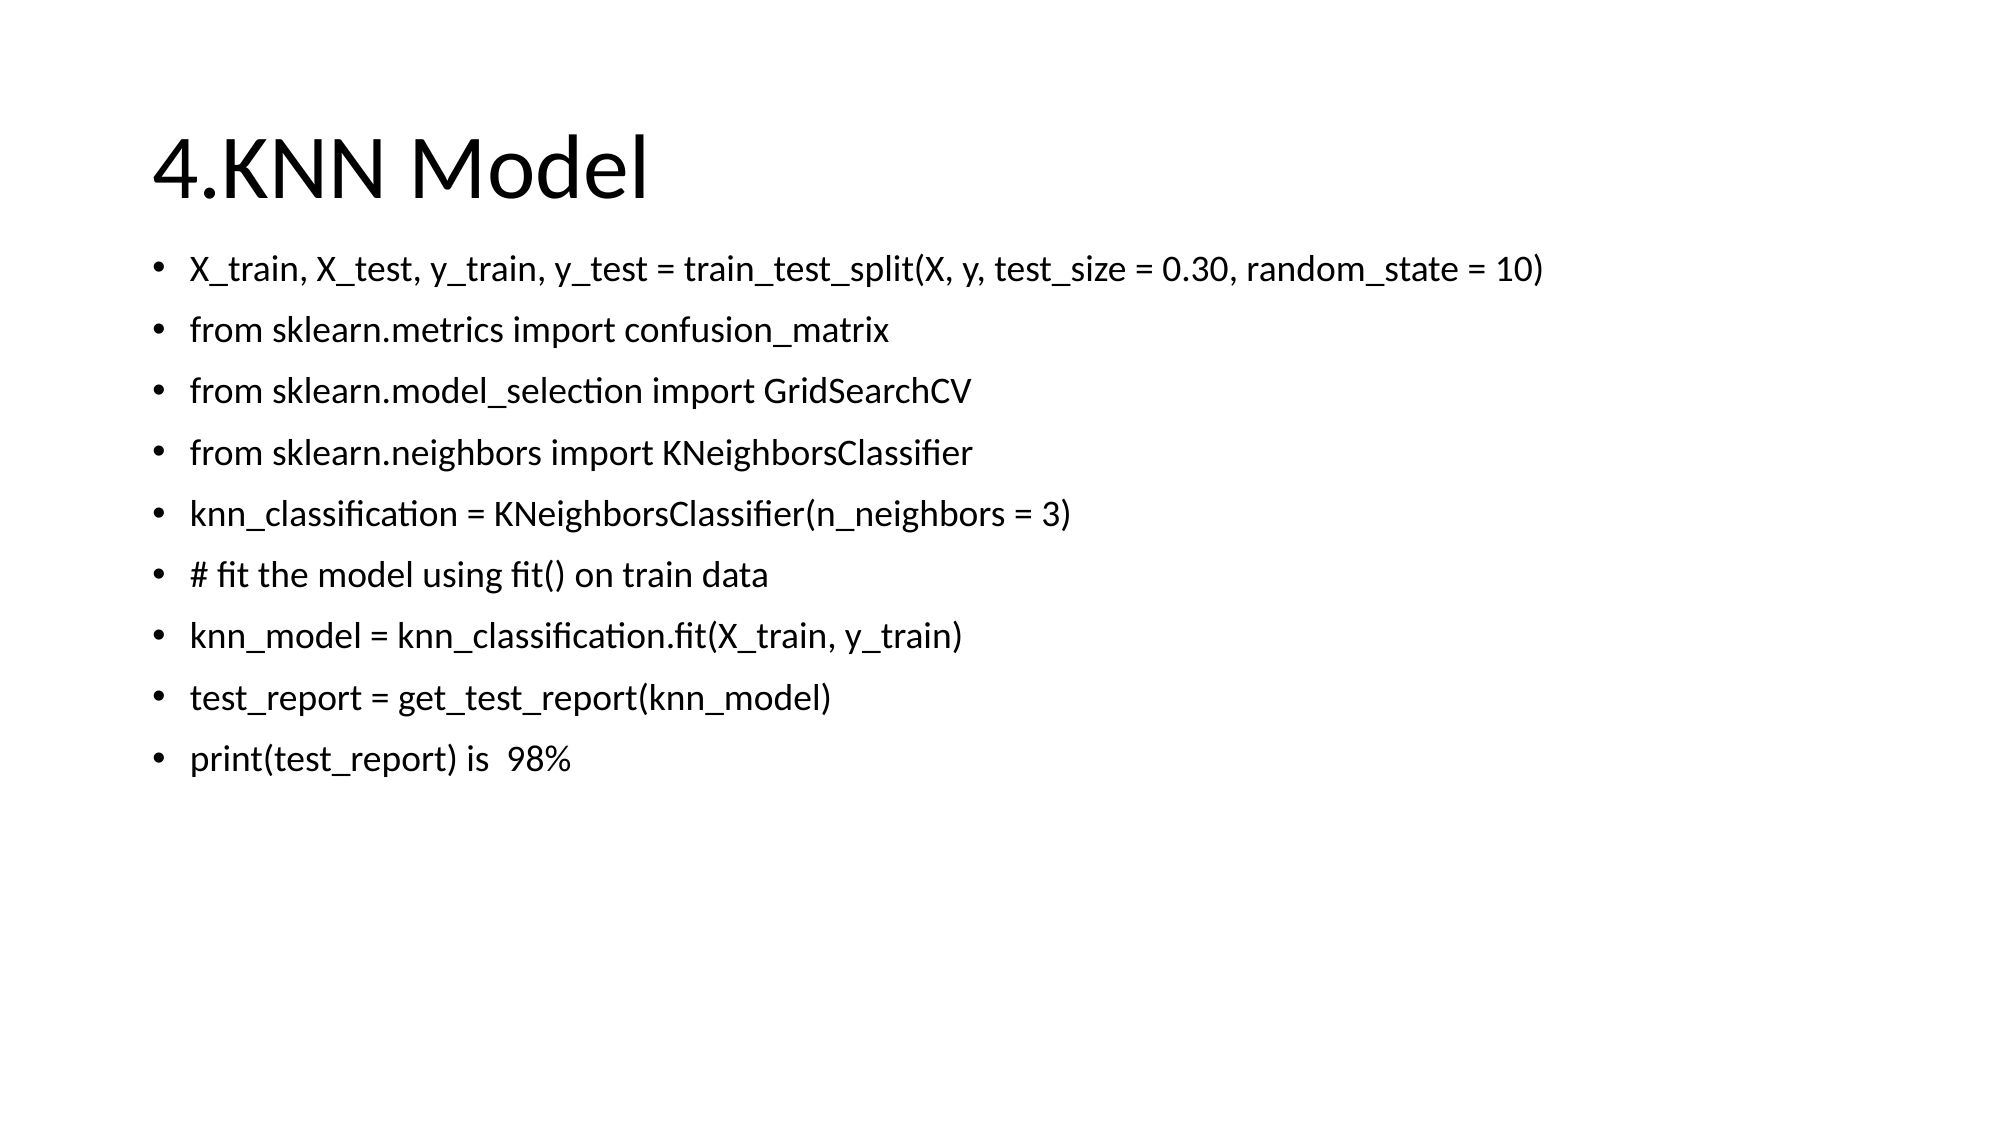

# 4.KNN Model
X_train, X_test, y_train, y_test = train_test_split(X, y, test_size = 0.30, random_state = 10)
from sklearn.metrics import confusion_matrix
from sklearn.model_selection import GridSearchCV
from sklearn.neighbors import KNeighborsClassifier
knn_classification = KNeighborsClassifier(n_neighbors = 3)
# fit the model using fit() on train data
knn_model = knn_classification.fit(X_train, y_train)
test_report = get_test_report(knn_model)
print(test_report) is  98%